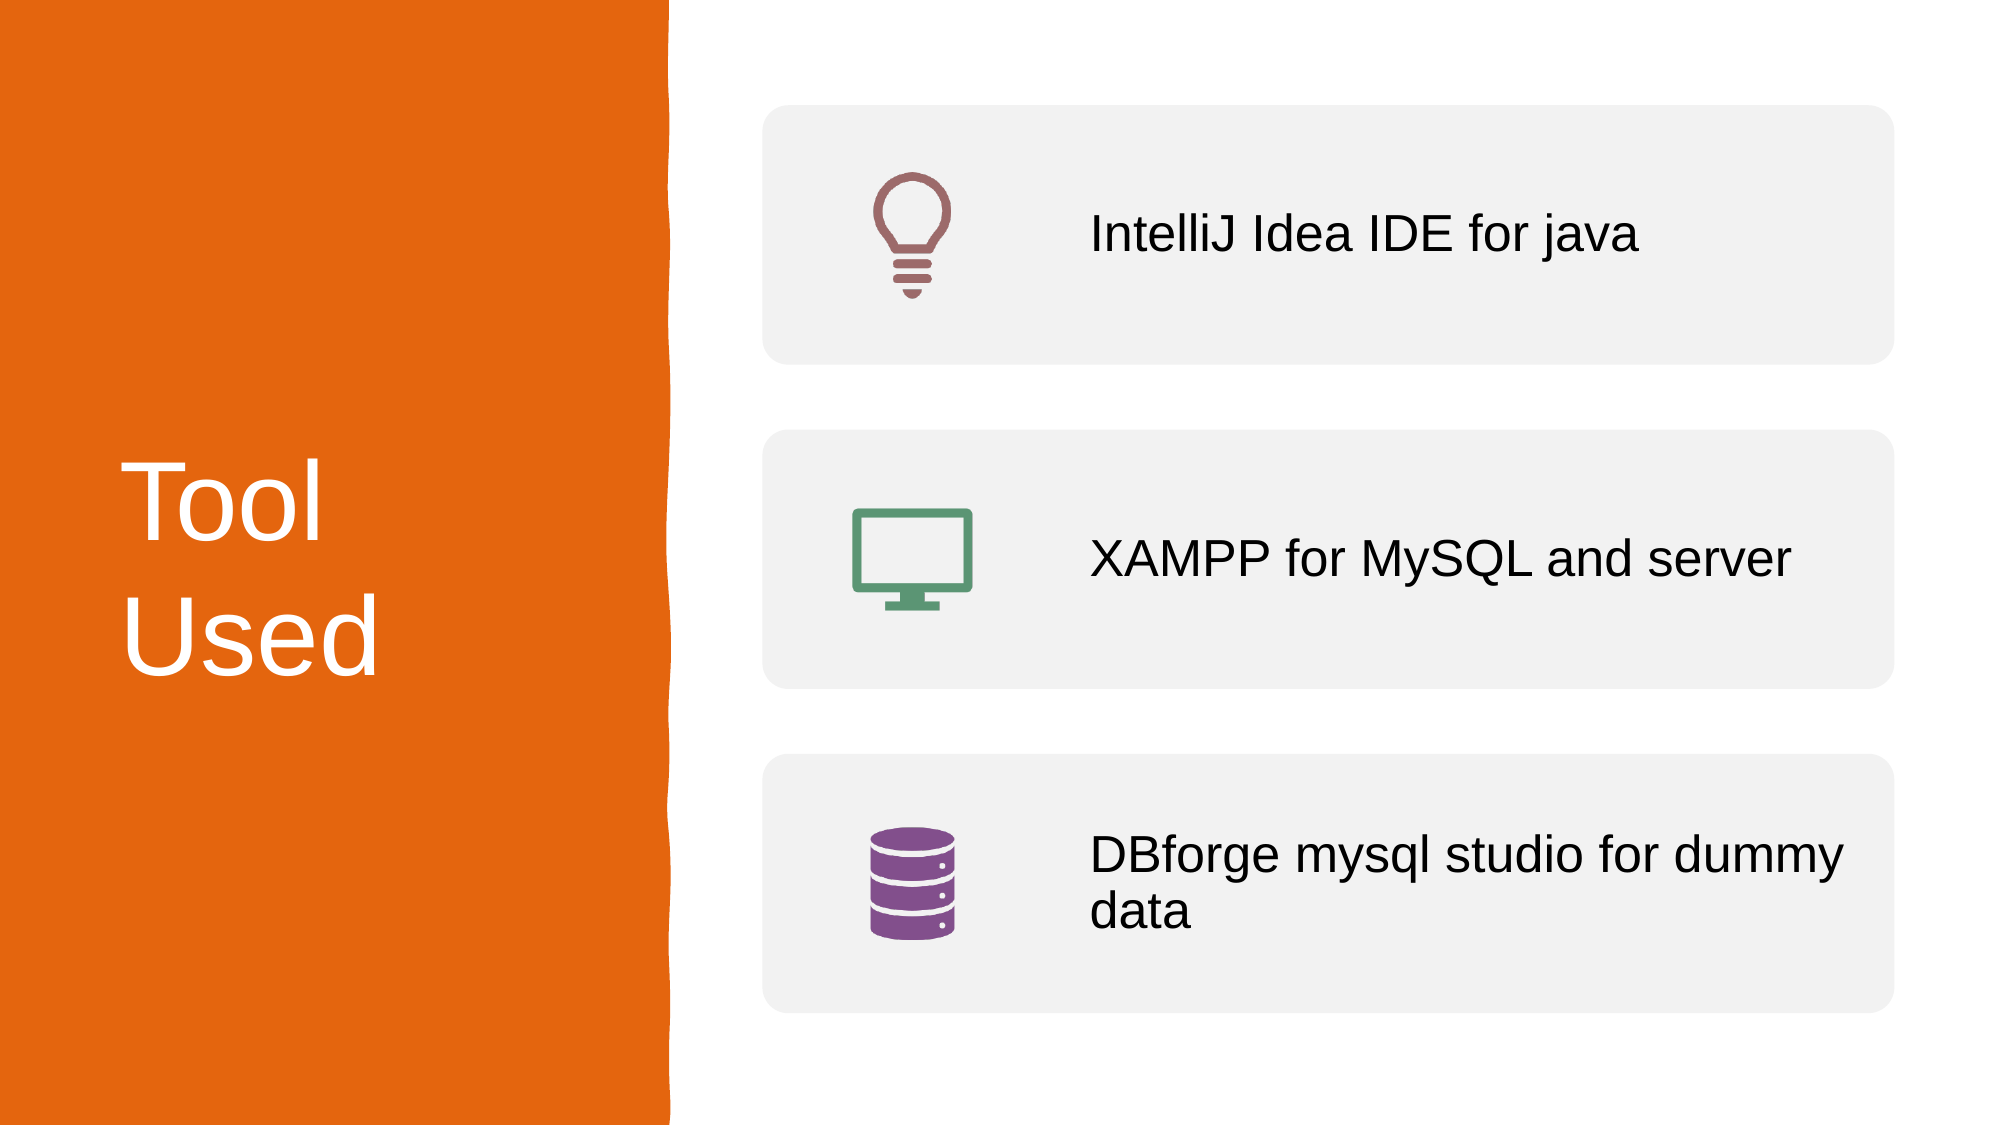

IntelliJ Idea IDE for java
XAMPP for MySQL and server
DBforge mysql studio for dummy data
# Tool Used